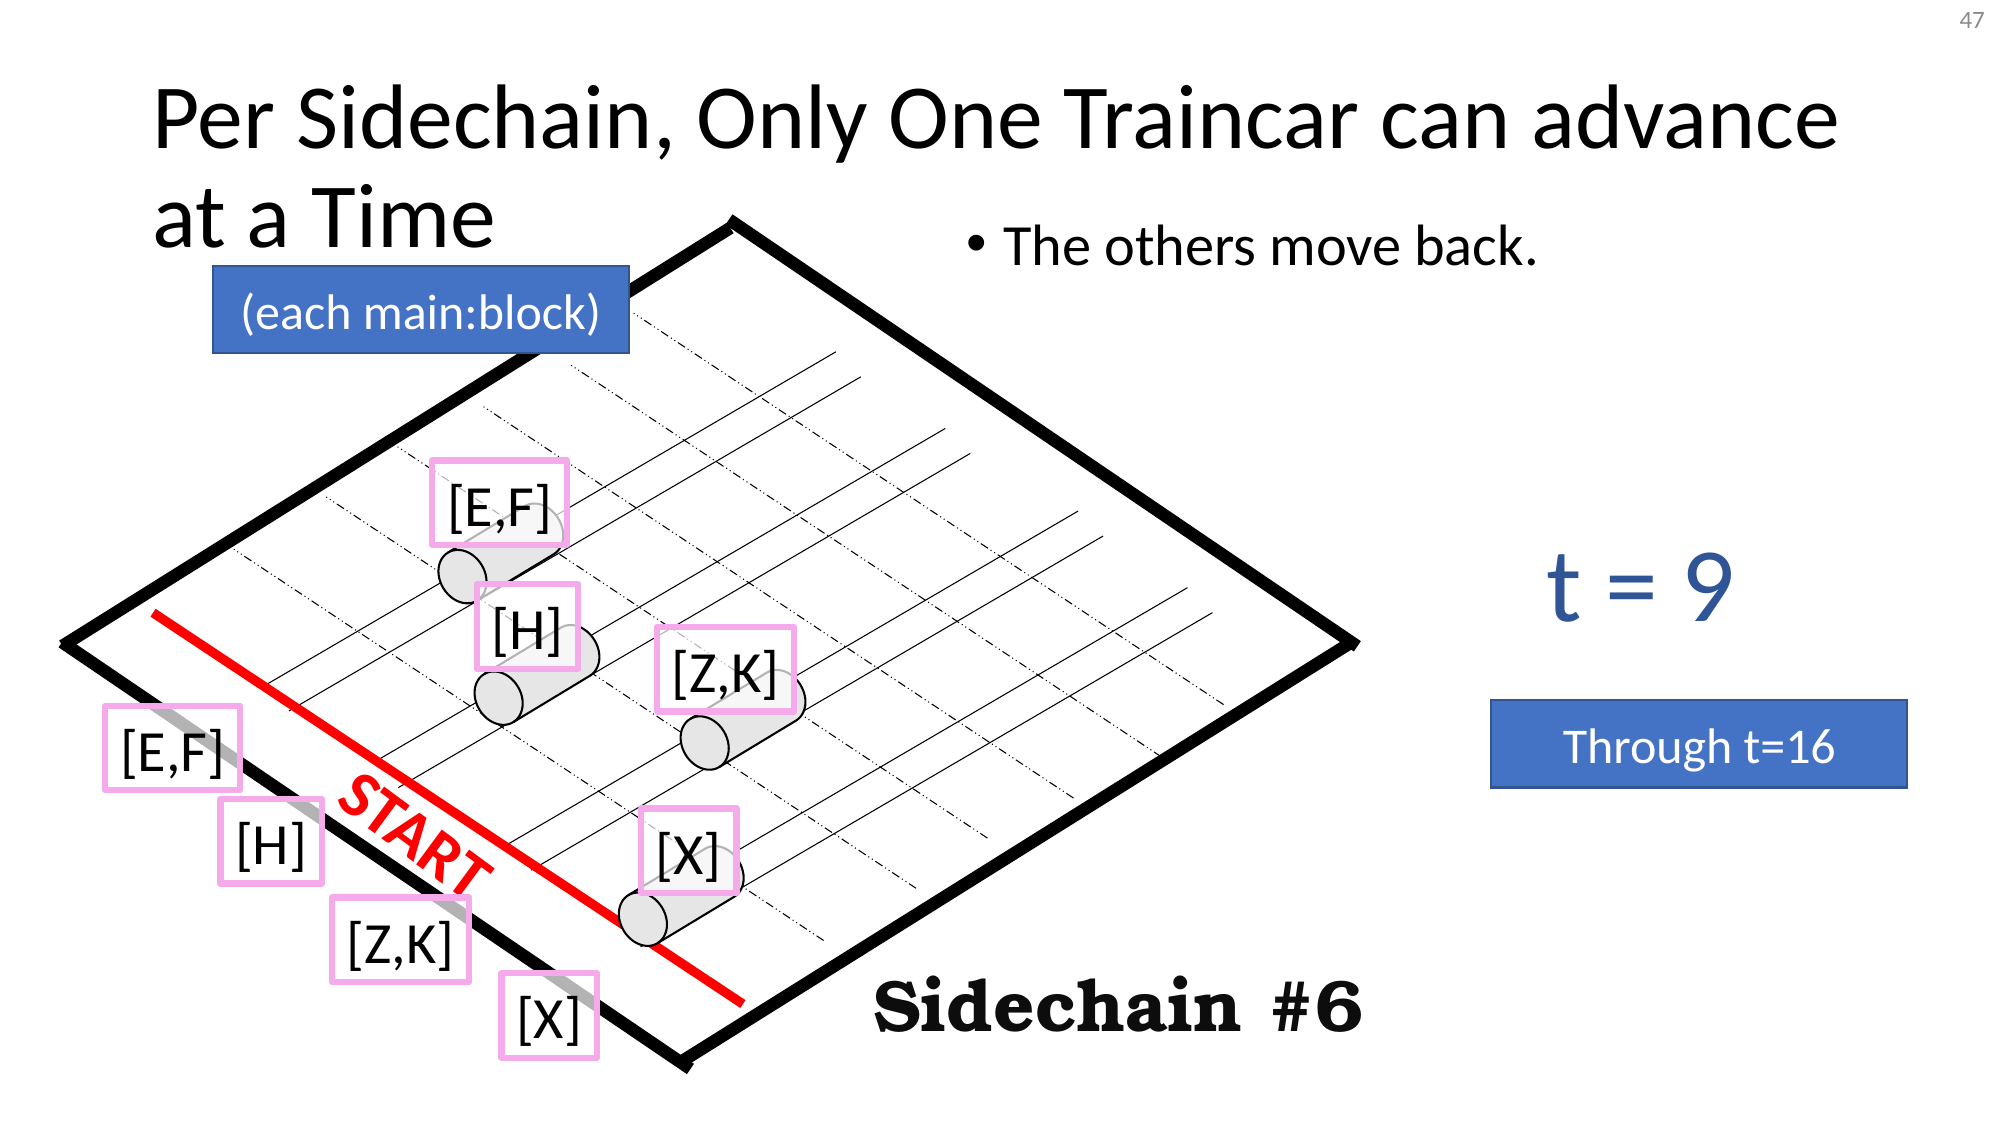

47
# Per Sidechain, Only One Traincar can advance at a Time
The others move back.
(each main:block)
[E,F]
t = 9

[H]
[Z,K]

Through t=16
[E,F]
START
[H]
[X]

[Z,K]
Sidechain #6
[X]